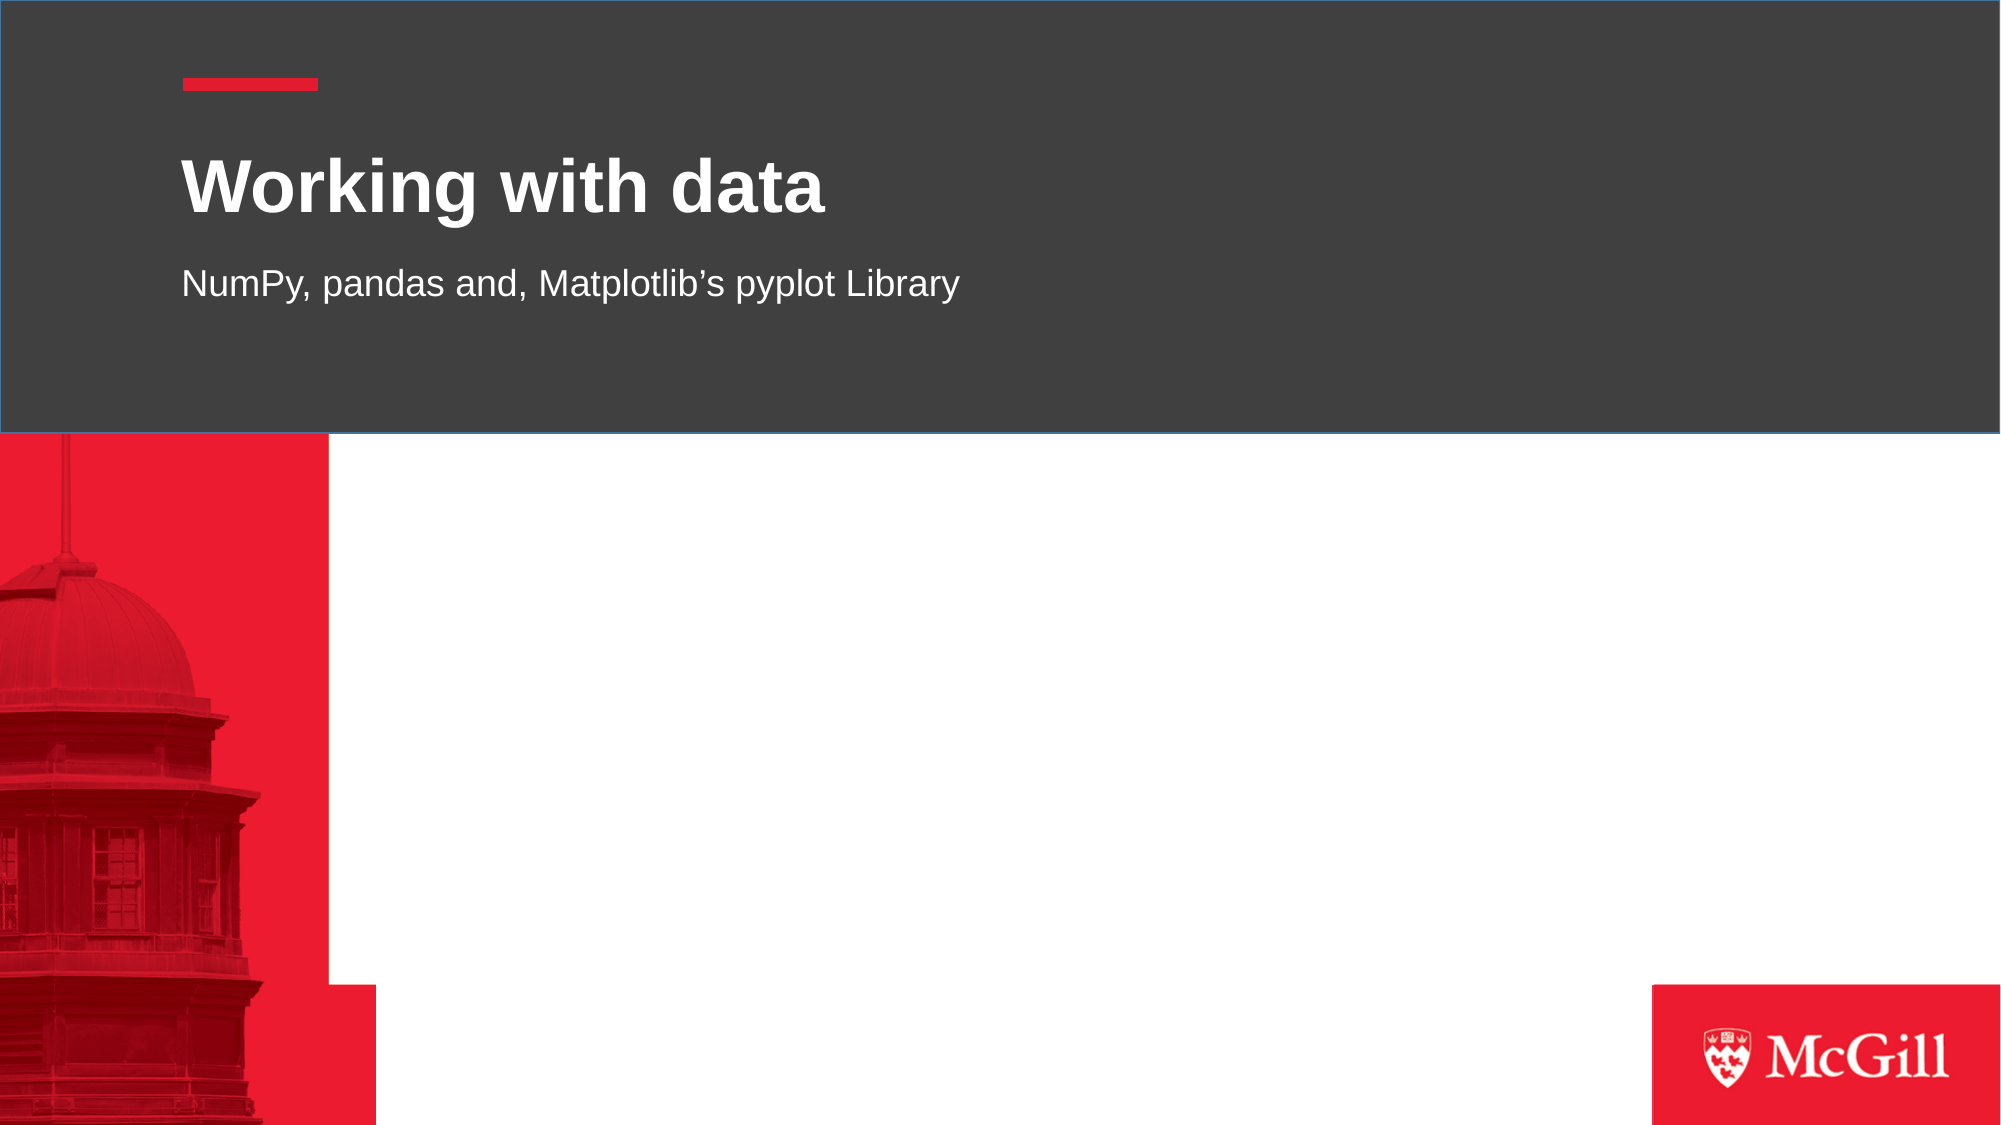

# Working with data
NumPy, pandas and, Matplotlib’s pyplot Library